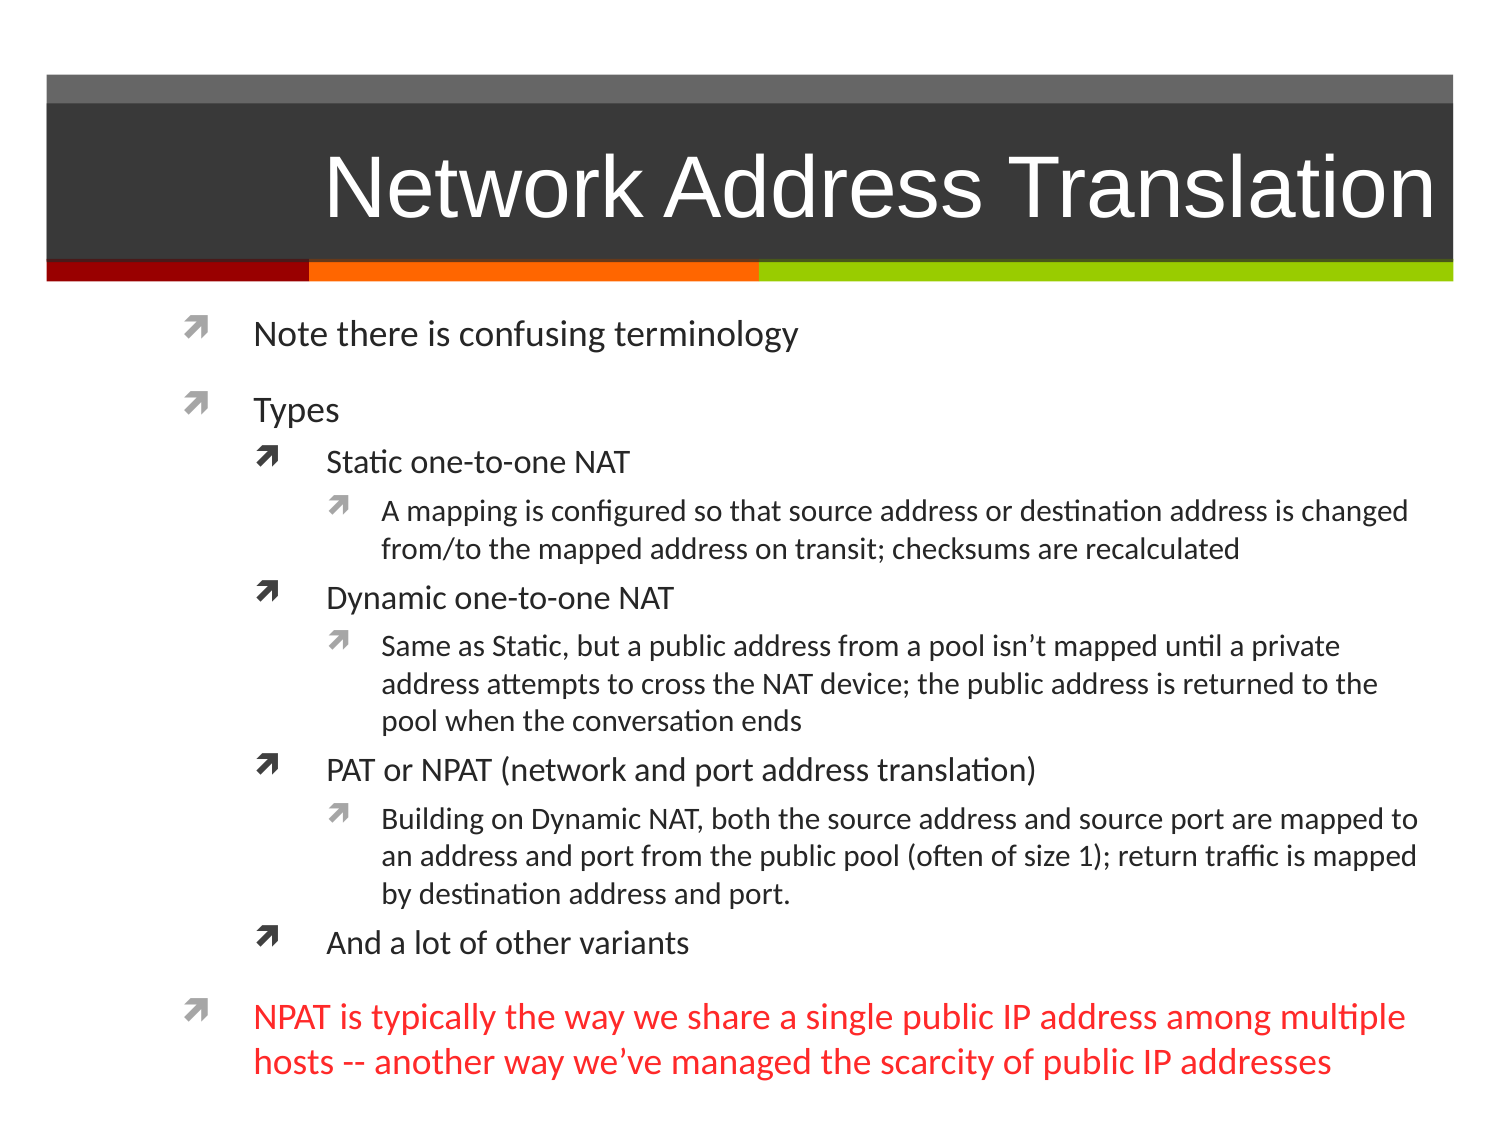

# Network Address Translation
Note there is confusing terminology
Types
Static one-to-one NAT
A mapping is configured so that source address or destination address is changed from/to the mapped address on transit; checksums are recalculated
Dynamic one-to-one NAT
Same as Static, but a public address from a pool isn’t mapped until a private address attempts to cross the NAT device; the public address is returned to the pool when the conversation ends
PAT or NPAT (network and port address translation)
Building on Dynamic NAT, both the source address and source port are mapped to an address and port from the public pool (often of size 1); return traffic is mapped by destination address and port.
And a lot of other variants
NPAT is typically the way we share a single public IP address among multiple hosts -- another way we’ve managed the scarcity of public IP addresses